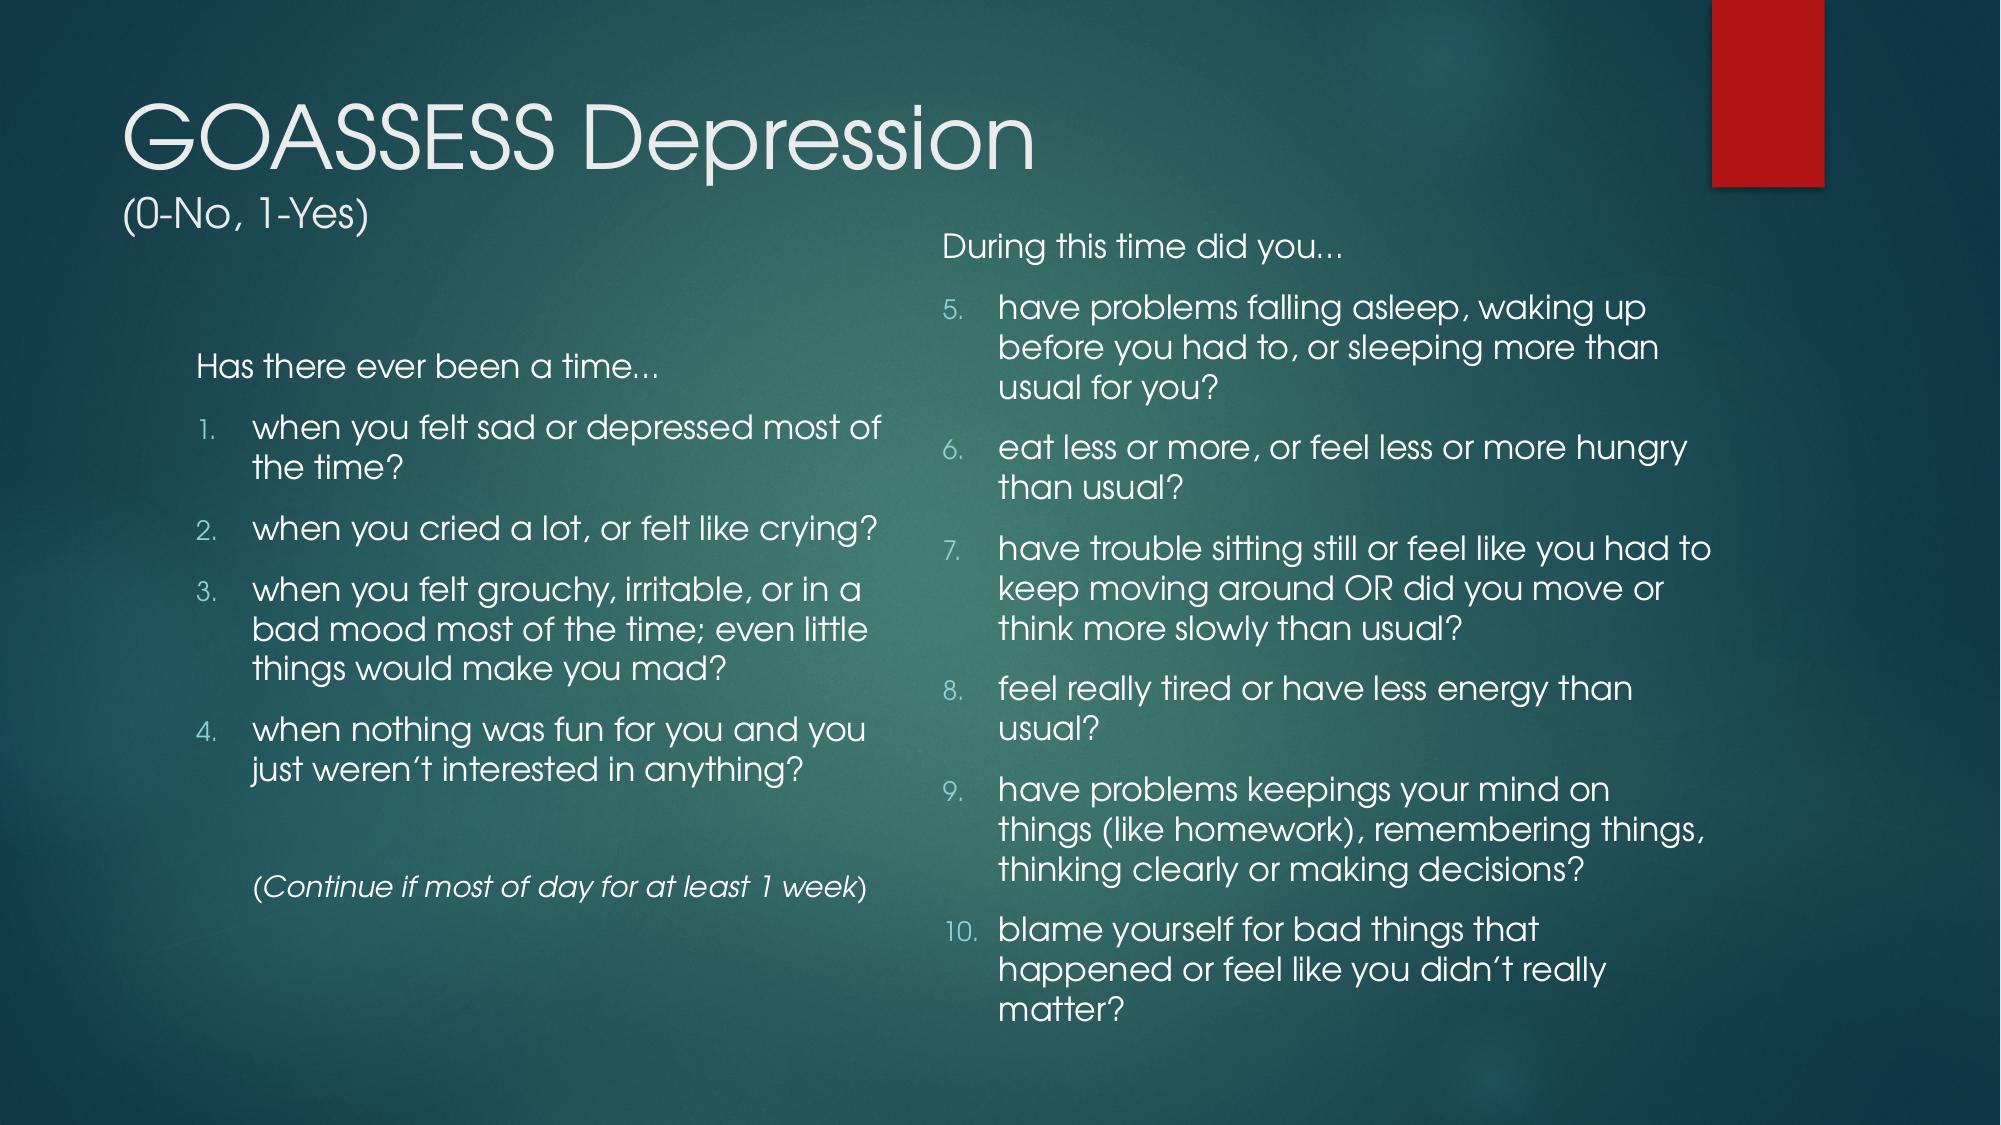

# GOASSESS Depression (0-No, 1-Yes)
During this time did you…
have problems falling asleep, waking up before you had to, or sleeping more than usual for you?
eat less or more, or feel less or more hungry than usual?
have trouble sitting still or feel like you had to keep moving around OR did you move or think more slowly than usual?
feel really tired or have less energy than usual?
have problems keepings your mind on things (like homework), remembering things, thinking clearly or making decisions?
blame yourself for bad things that happened or feel like you didn’t really matter?
Has there ever been a time…
when you felt sad or depressed most of the time?
when you cried a lot, or felt like crying?
when you felt grouchy, irritable, or in a bad mood most of the time; even little things would make you mad?
when nothing was fun for you and you just weren’t interested in anything?
(Continue if most of day for at least 1 week)